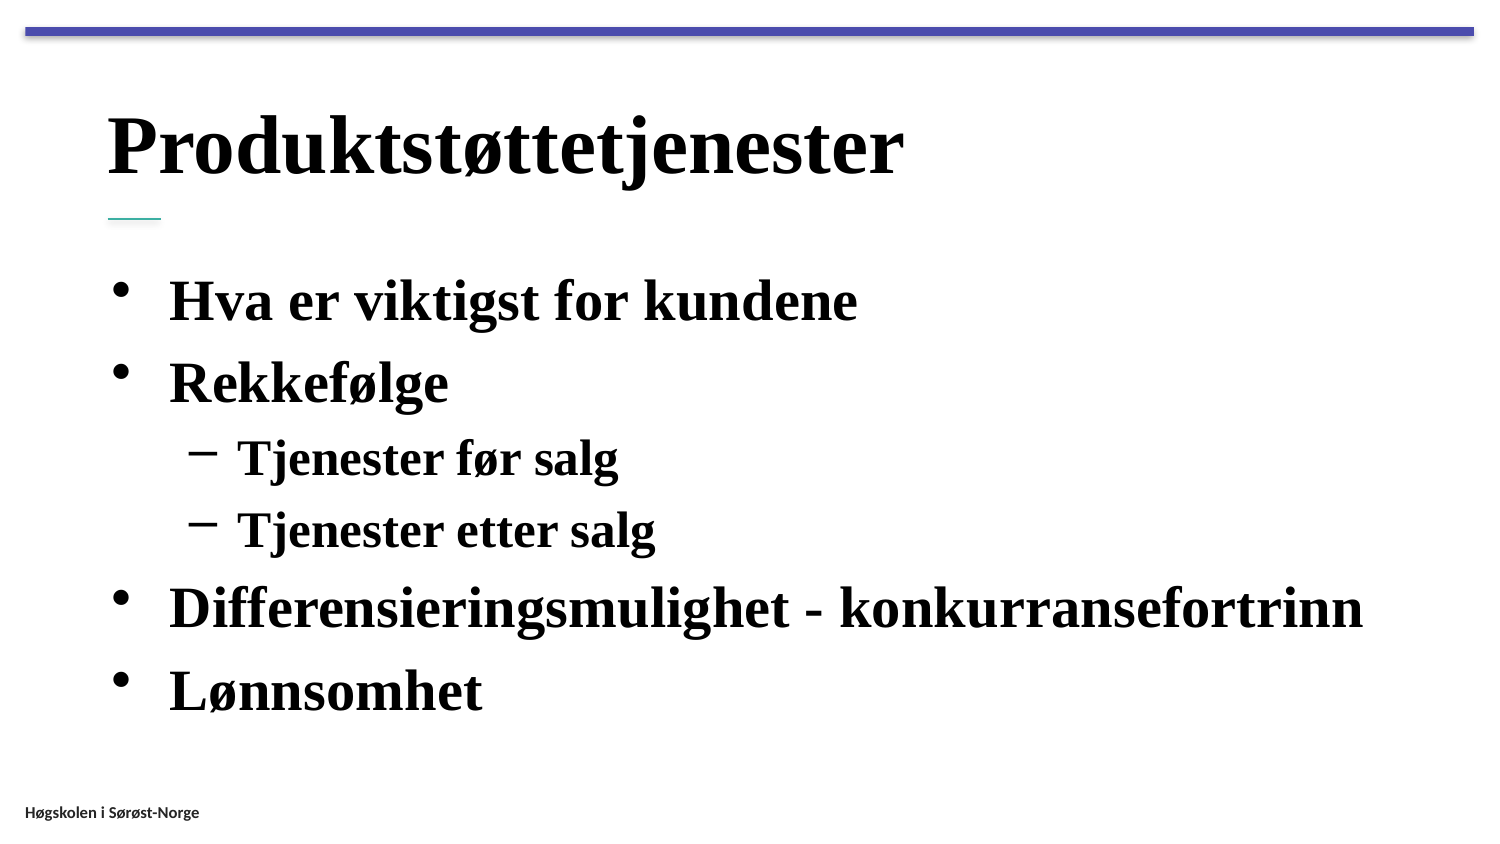

# Produktstøttetjenester
Hva er viktigst for kundene
Rekkefølge
Tjenester før salg
Tjenester etter salg
Differensieringsmulighet - konkurransefortrinn
Lønnsomhet